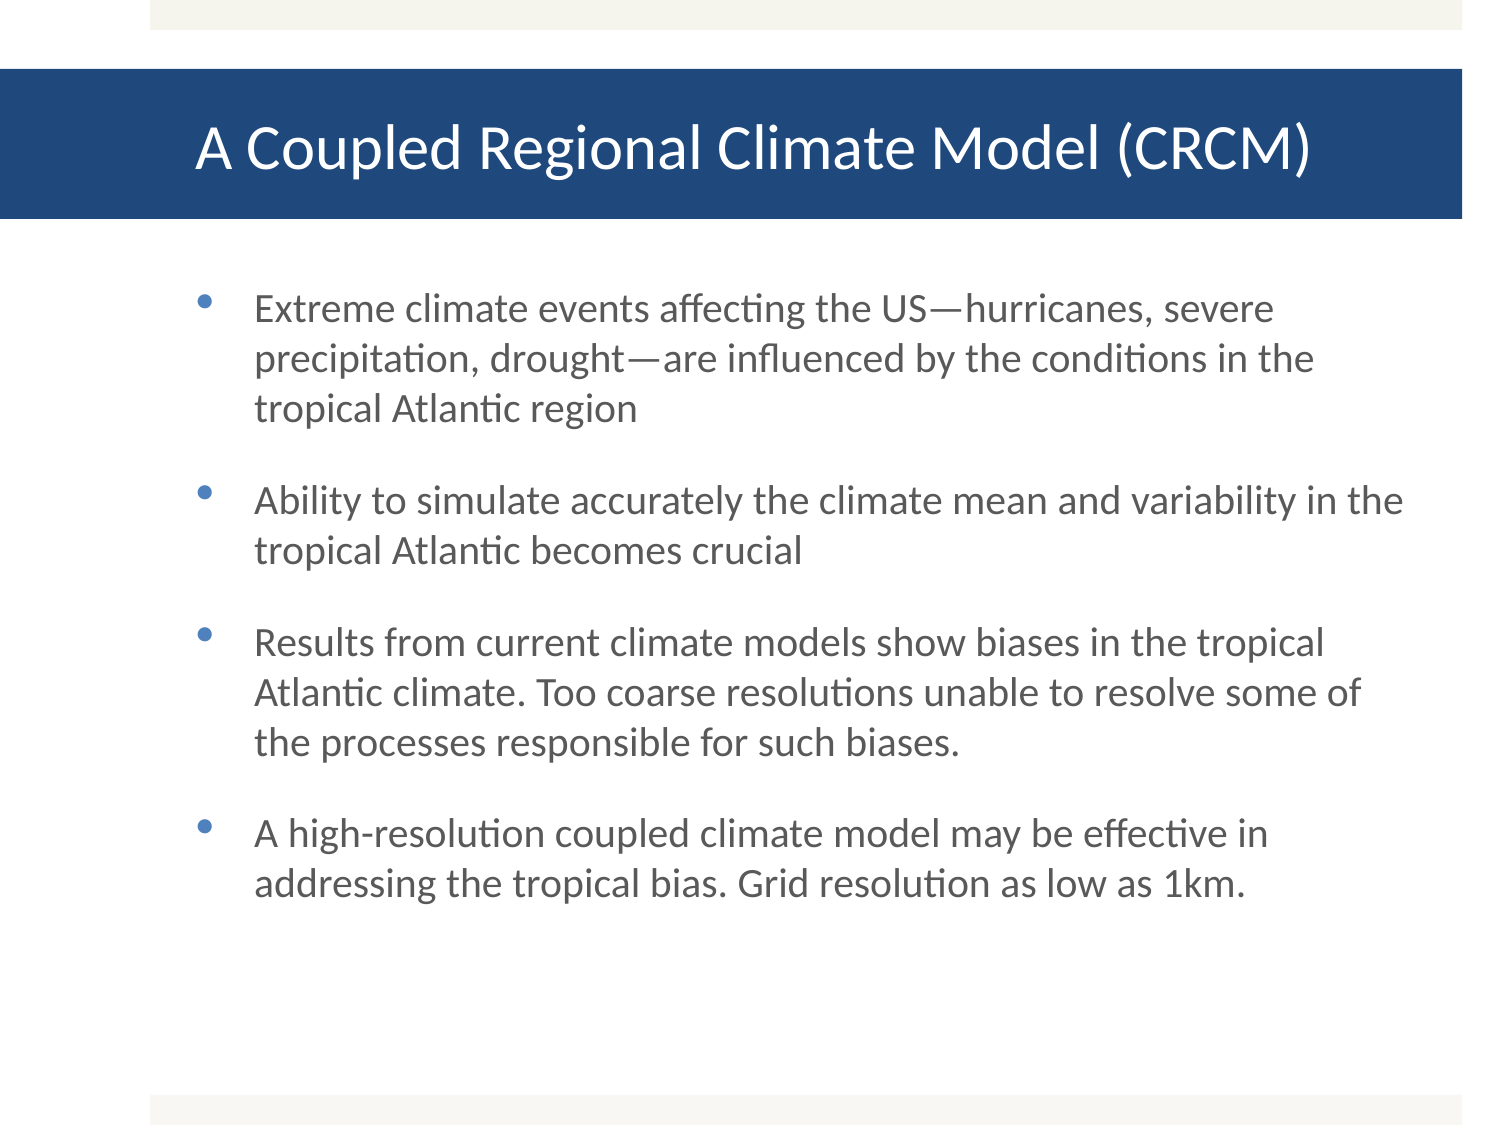

# A Coupled Regional Climate Model (CRCM)
Extreme climate events affecting the US—hurricanes, severe precipitation, drought—are influenced by the conditions in the tropical Atlantic region
Ability to simulate accurately the climate mean and variability in the tropical Atlantic becomes crucial
Results from current climate models show biases in the tropical Atlantic climate. Too coarse resolutions unable to resolve some of the processes responsible for such biases.
A high-resolution coupled climate model may be effective in addressing the tropical bias. Grid resolution as low as 1km.